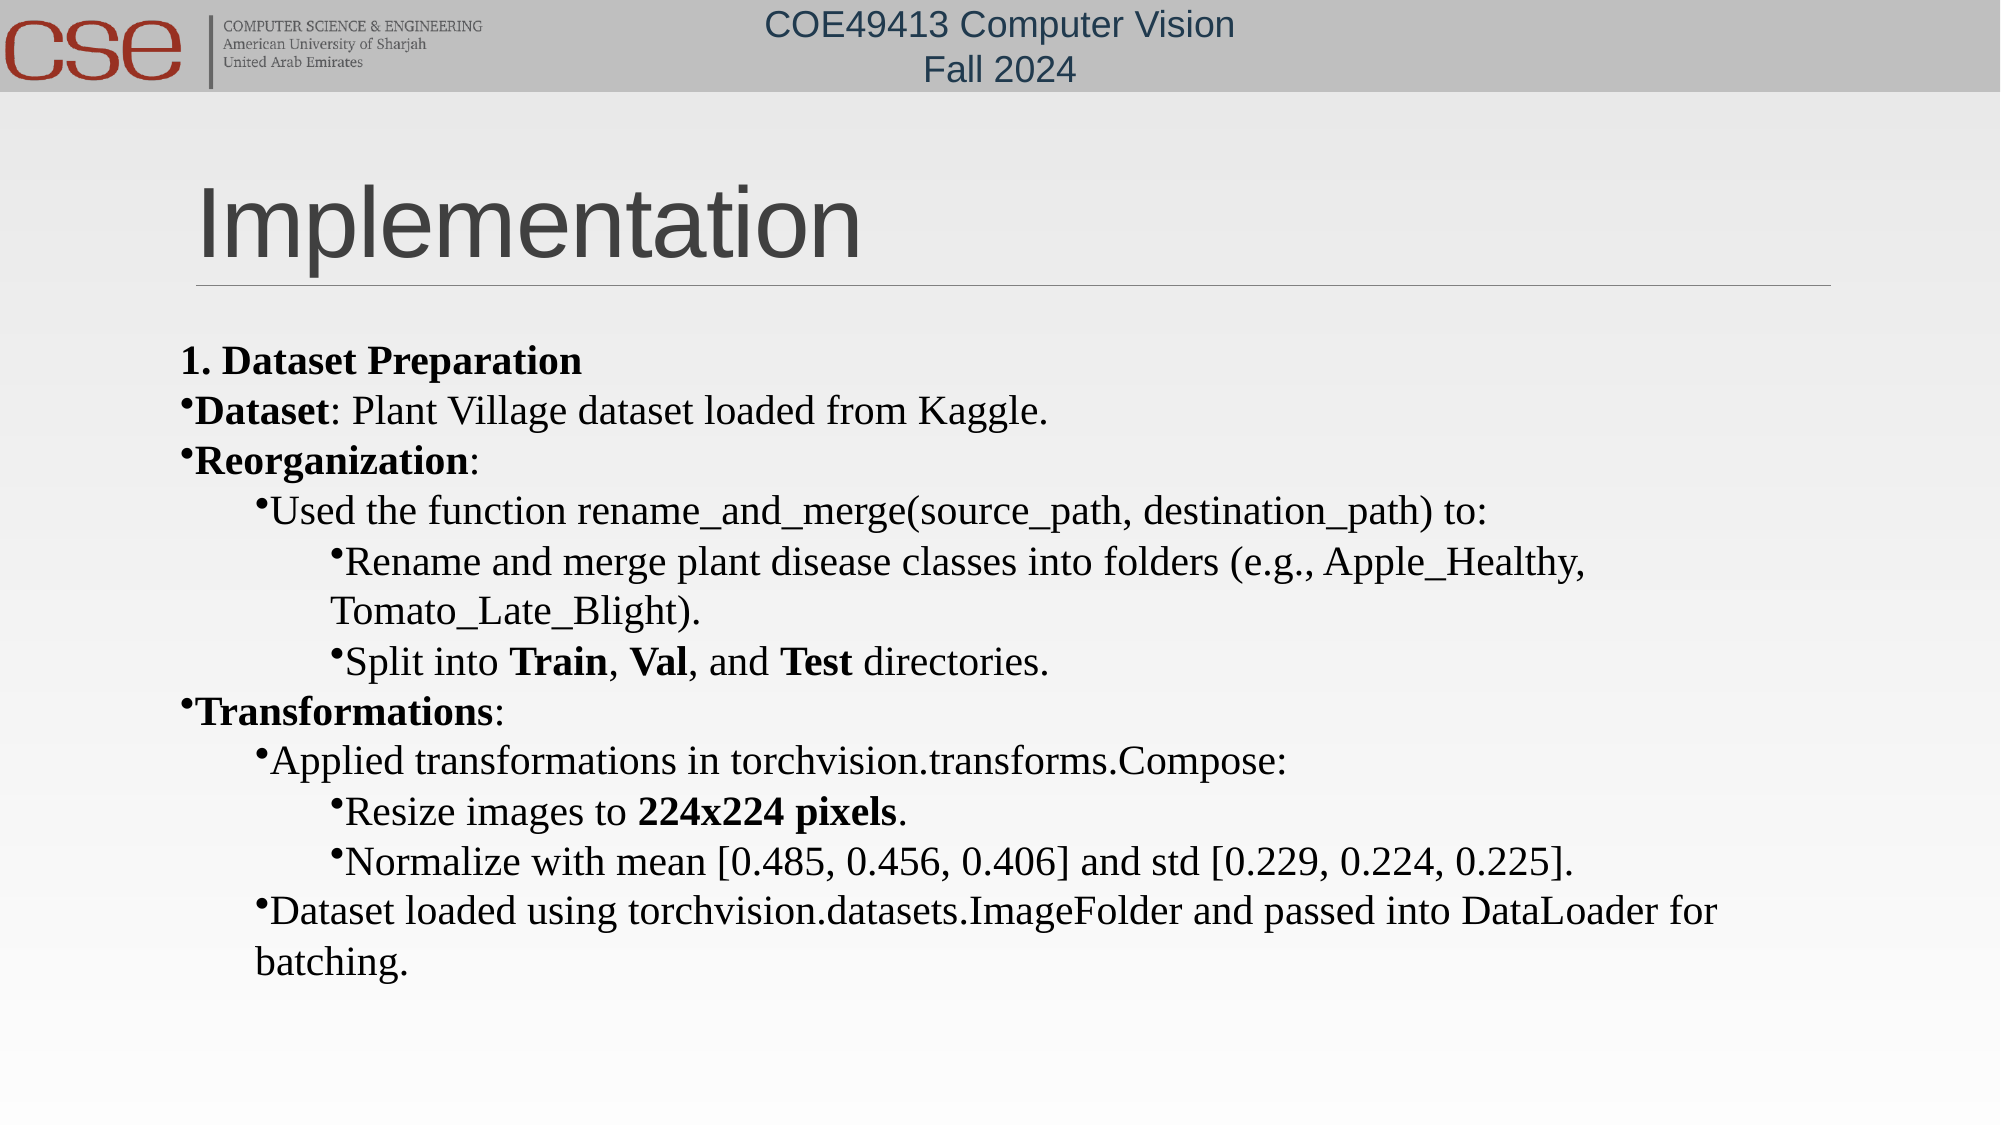

# Implementation
1. Dataset Preparation
Dataset: Plant Village dataset loaded from Kaggle.
Reorganization:
Used the function rename_and_merge(source_path, destination_path) to:
Rename and merge plant disease classes into folders (e.g., Apple_Healthy, Tomato_Late_Blight).
Split into Train, Val, and Test directories.
Transformations:
Applied transformations in torchvision.transforms.Compose:
Resize images to 224x224 pixels.
Normalize with mean [0.485, 0.456, 0.406] and std [0.229, 0.224, 0.225].
Dataset loaded using torchvision.datasets.ImageFolder and passed into DataLoader for batching.